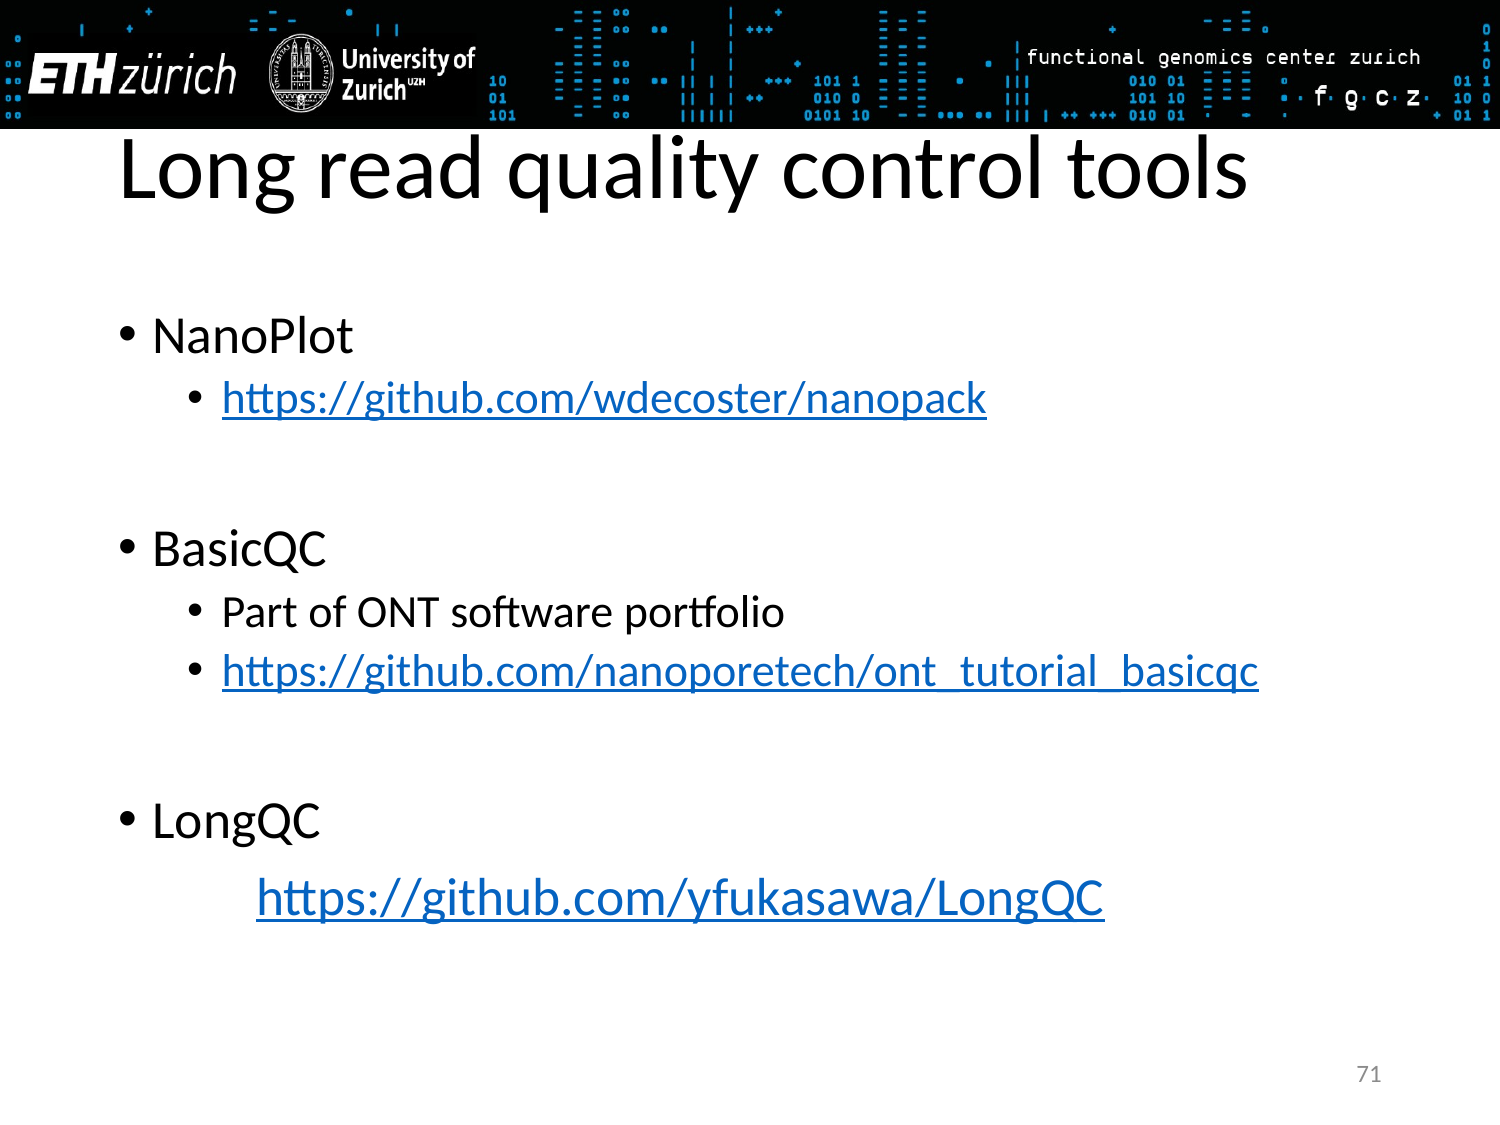

# Long read quality control tools
NanoPlot
https://github.com/wdecoster/nanopack

BasicQC
Part of ONT software portfolio
https://github.com/nanoporetech/ont_tutorial_basicqc

LongQC
	https://github.com/yfukasawa/LongQC

71